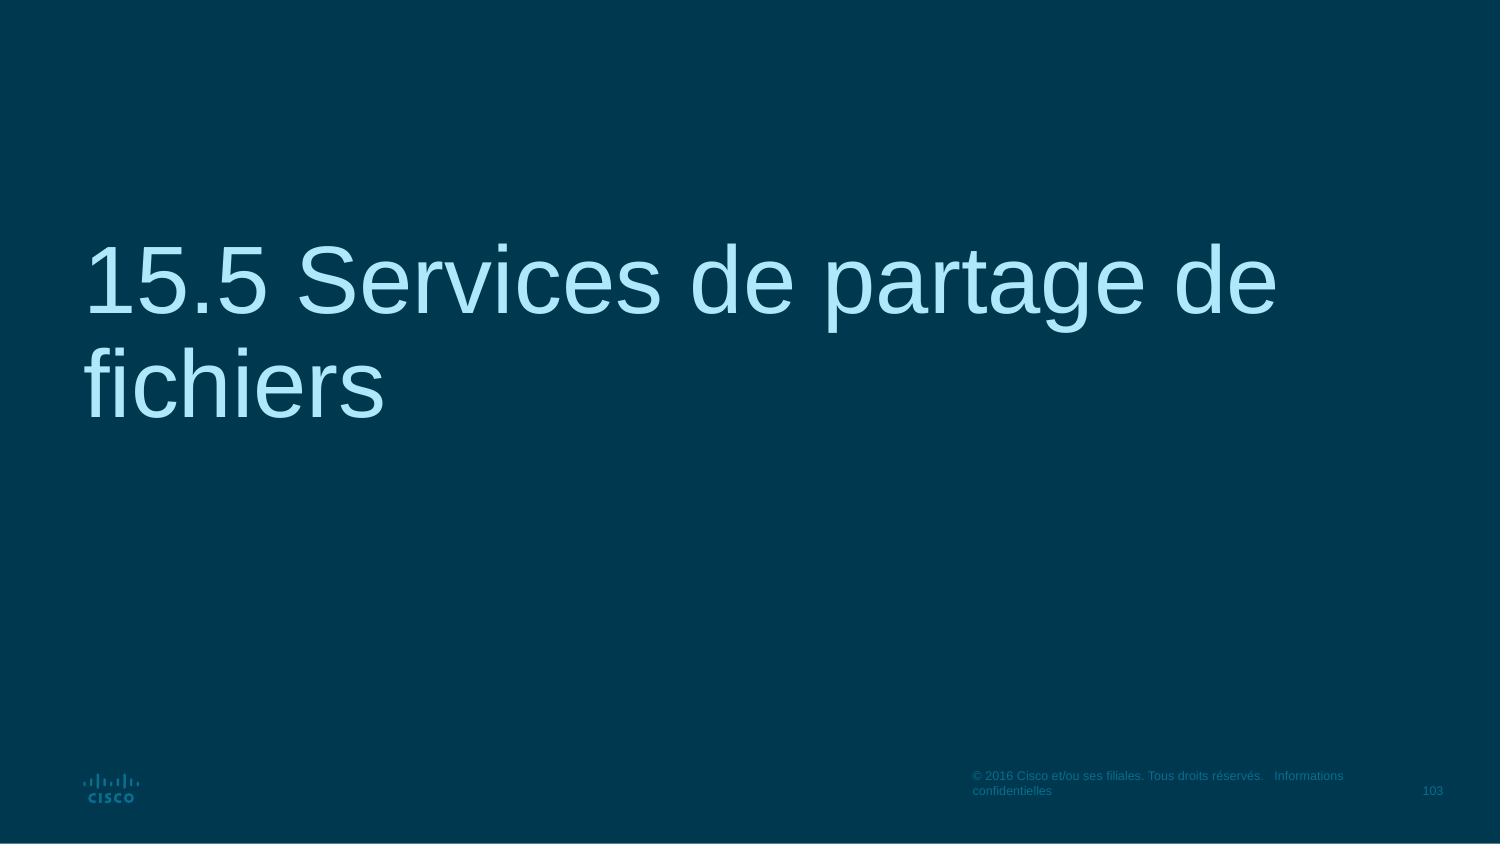

# 15.5 Services de partage de fichiers